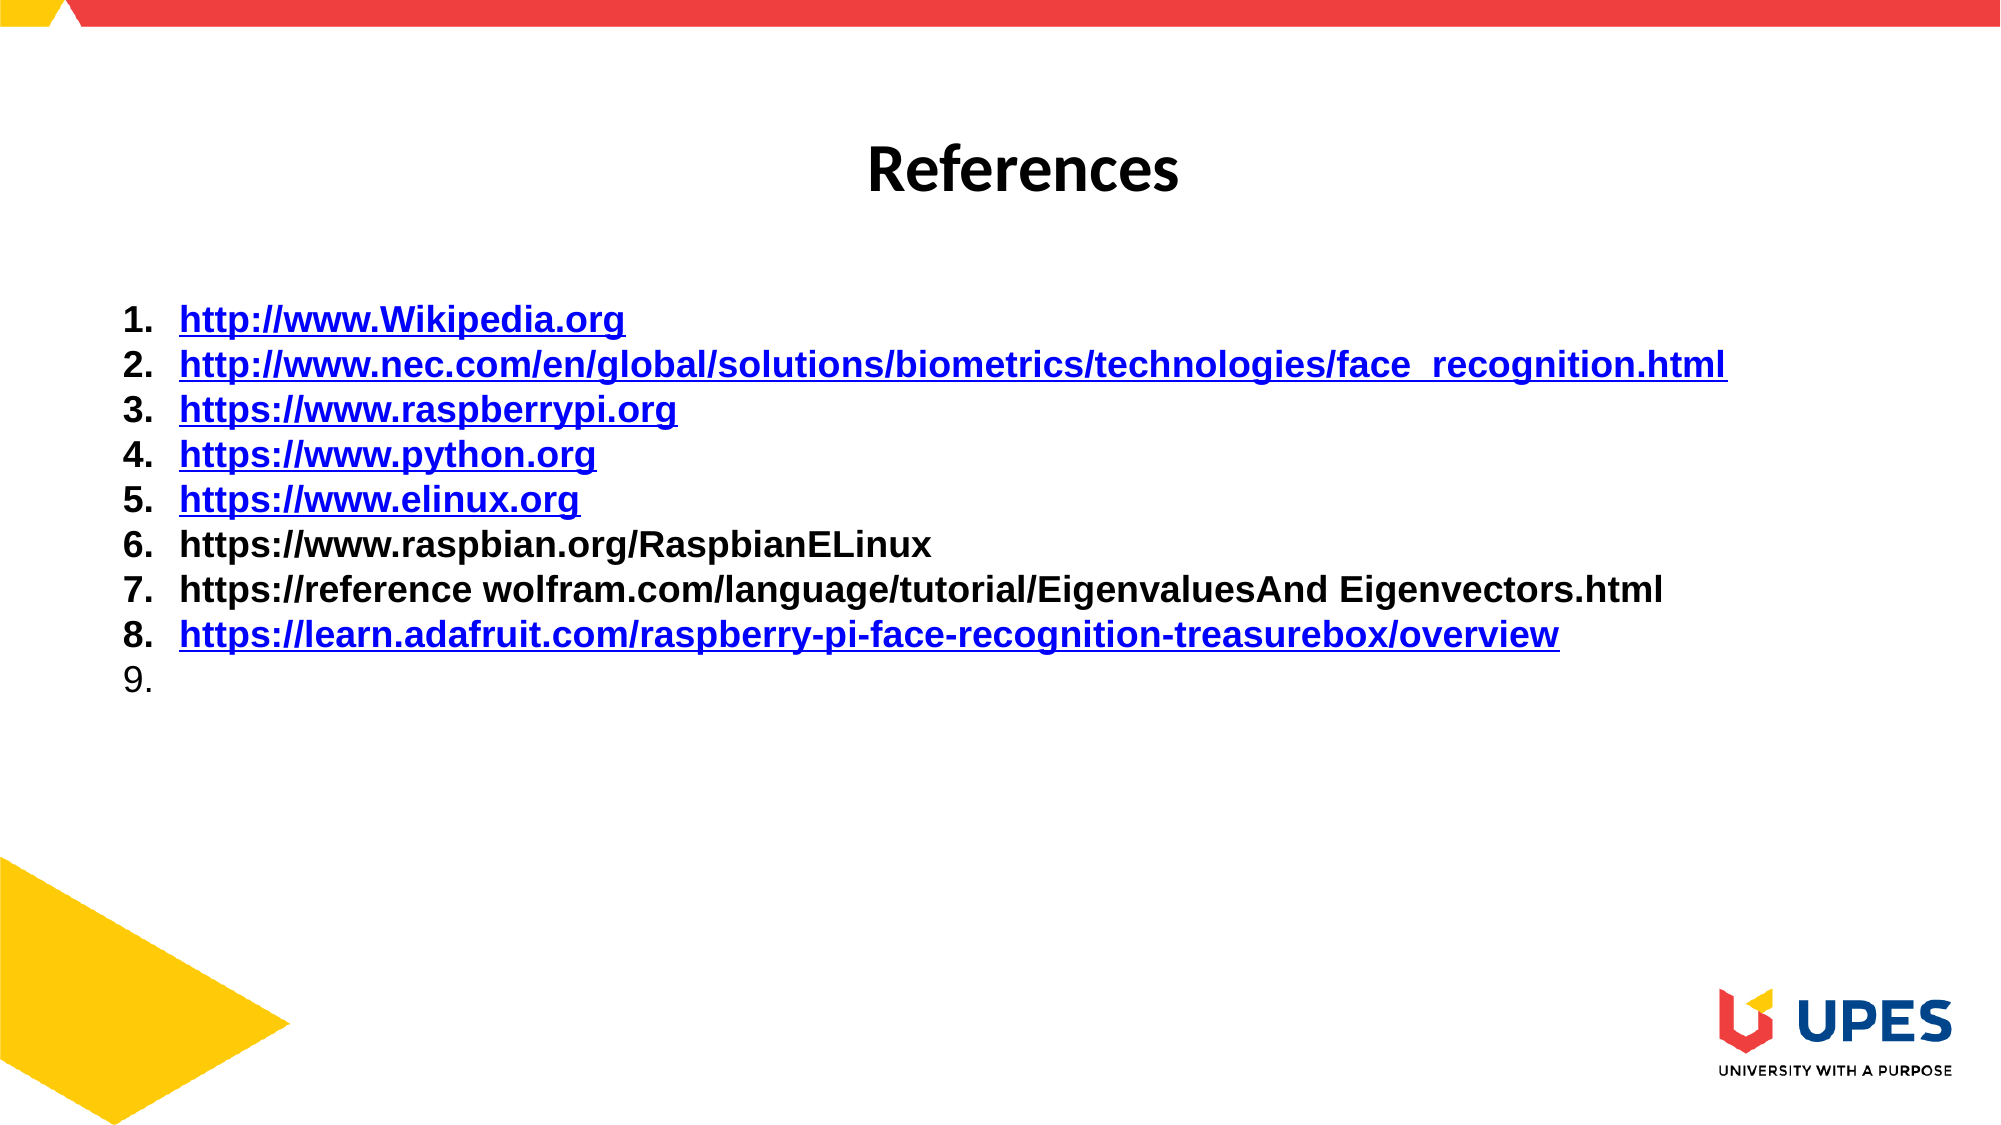

# References
http://www.Wikipedia.org
http://www.nec.com/en/global/solutions/biometrics/technologies/face_recognition.html
https://www.raspberrypi.org
https://www.python.org
https://www.elinux.org
https://www.raspbian.org/RaspbianELinux
https://reference wolfram.com/language/tutorial/EigenvaluesAnd Eigenvectors.html
https://learn.adafruit.com/raspberry-pi-face-recognition-treasurebox/overview